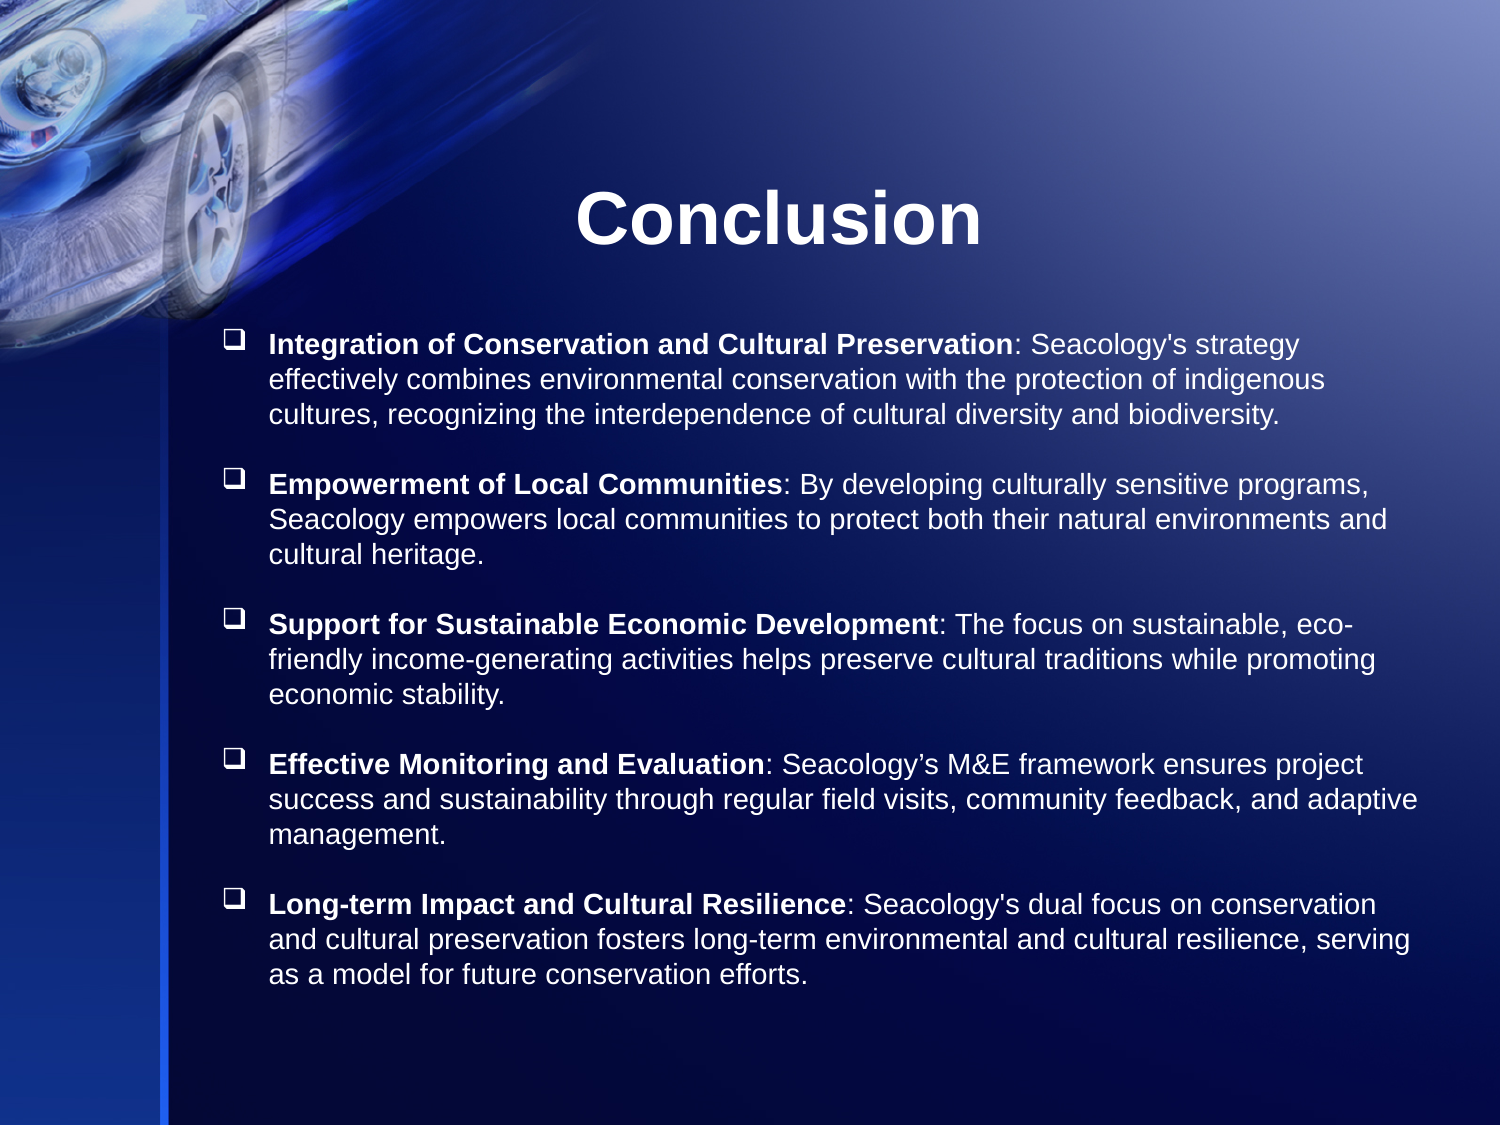

Conclusion
Integration of Conservation and Cultural Preservation: Seacology's strategy effectively combines environmental conservation with the protection of indigenous cultures, recognizing the interdependence of cultural diversity and biodiversity.

Empowerment of Local Communities: By developing culturally sensitive programs, Seacology empowers local communities to protect both their natural environments and cultural heritage.

Support for Sustainable Economic Development: The focus on sustainable, eco-friendly income-generating activities helps preserve cultural traditions while promoting economic stability.

Effective Monitoring and Evaluation: Seacology’s M&E framework ensures project success and sustainability through regular field visits, community feedback, and adaptive management.

Long-term Impact and Cultural Resilience: Seacology's dual focus on conservation and cultural preservation fosters long-term environmental and cultural resilience, serving as a model for future conservation efforts.